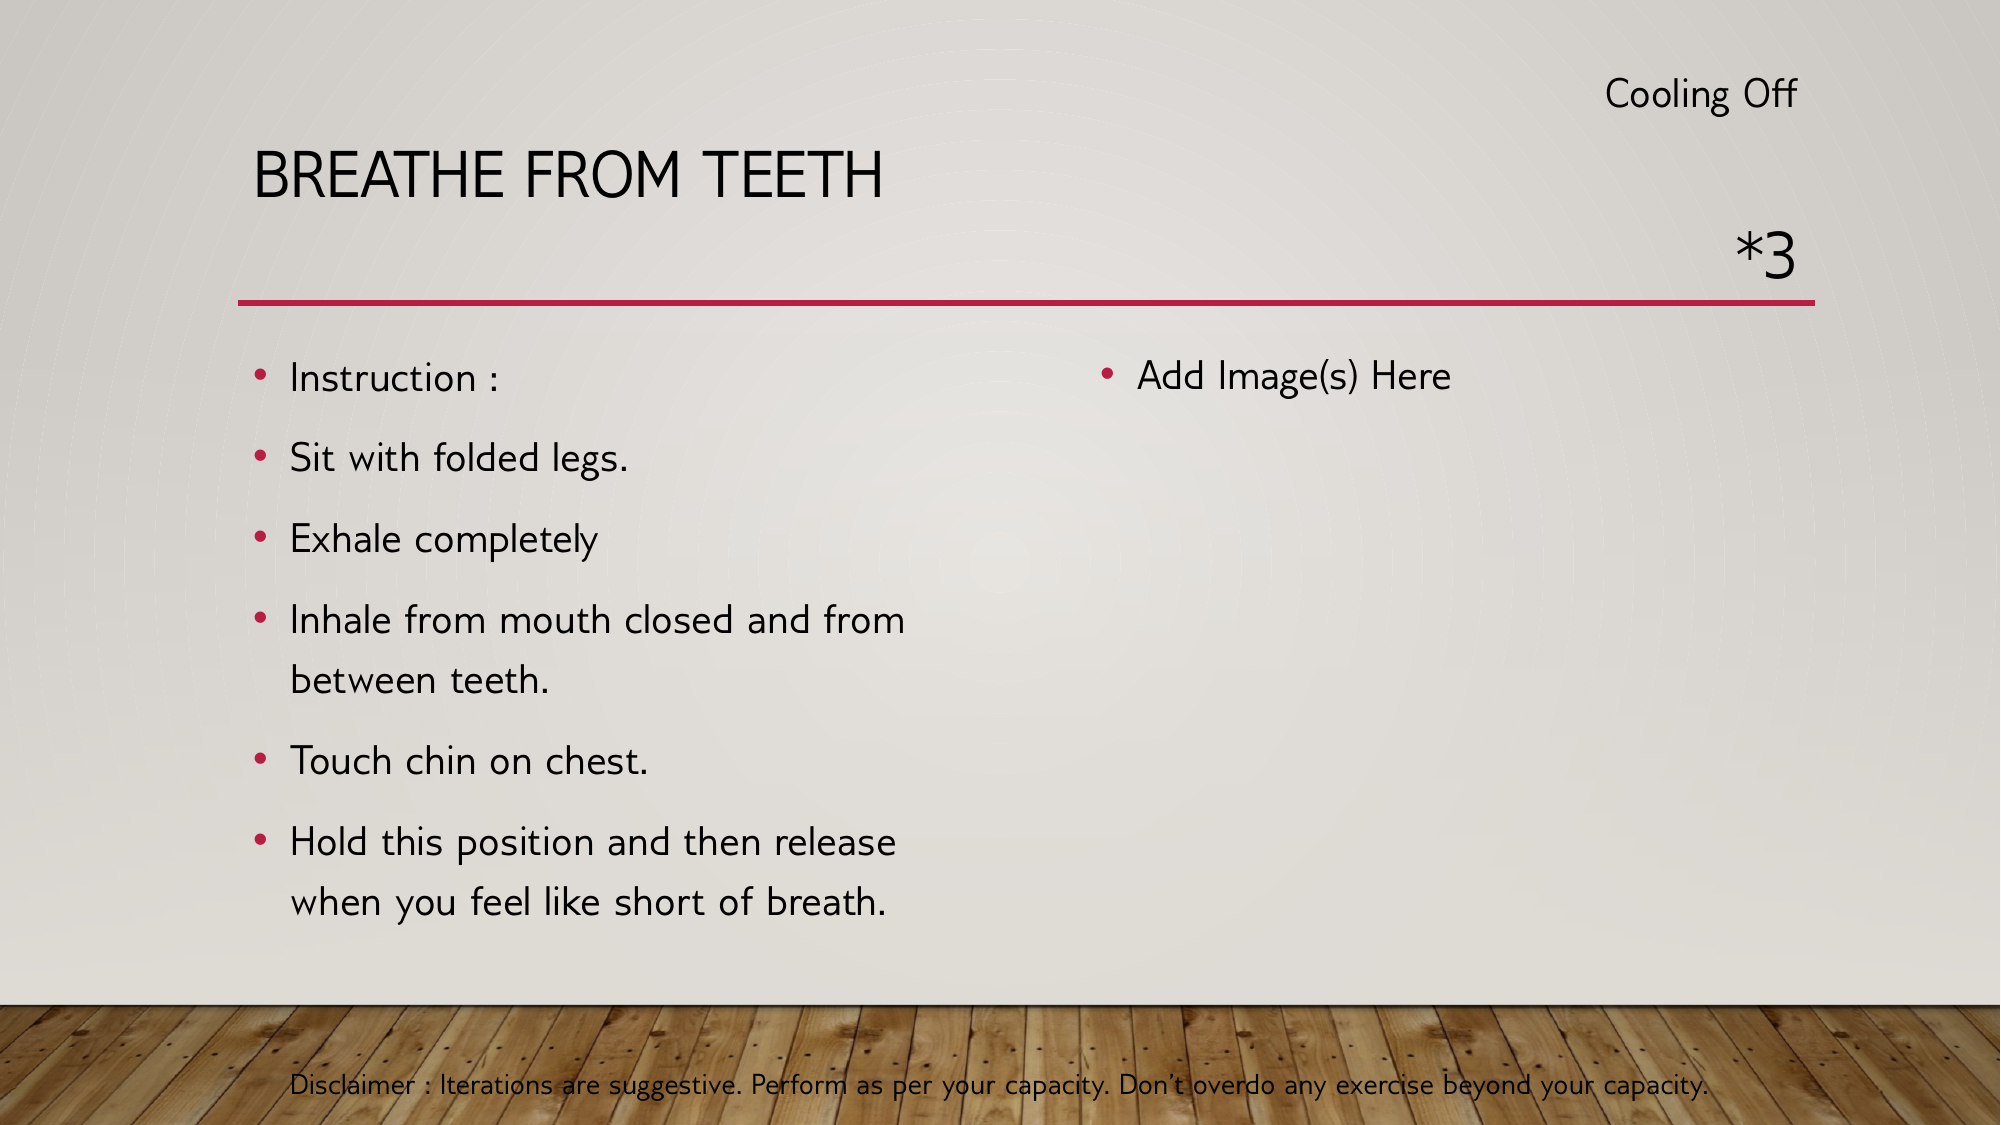

Cooling Off
# Breathe from teeth
*3
Add Image(s) Here

Instruction :
Sit with folded legs.
Exhale completely
Inhale from mouth closed and from between teeth.
Touch chin on chest.
Hold this position and then release when you feel like short of breath.

Disclaimer : Iterations are suggestive. Perform as per your capacity. Don’t overdo any exercise beyond your capacity.